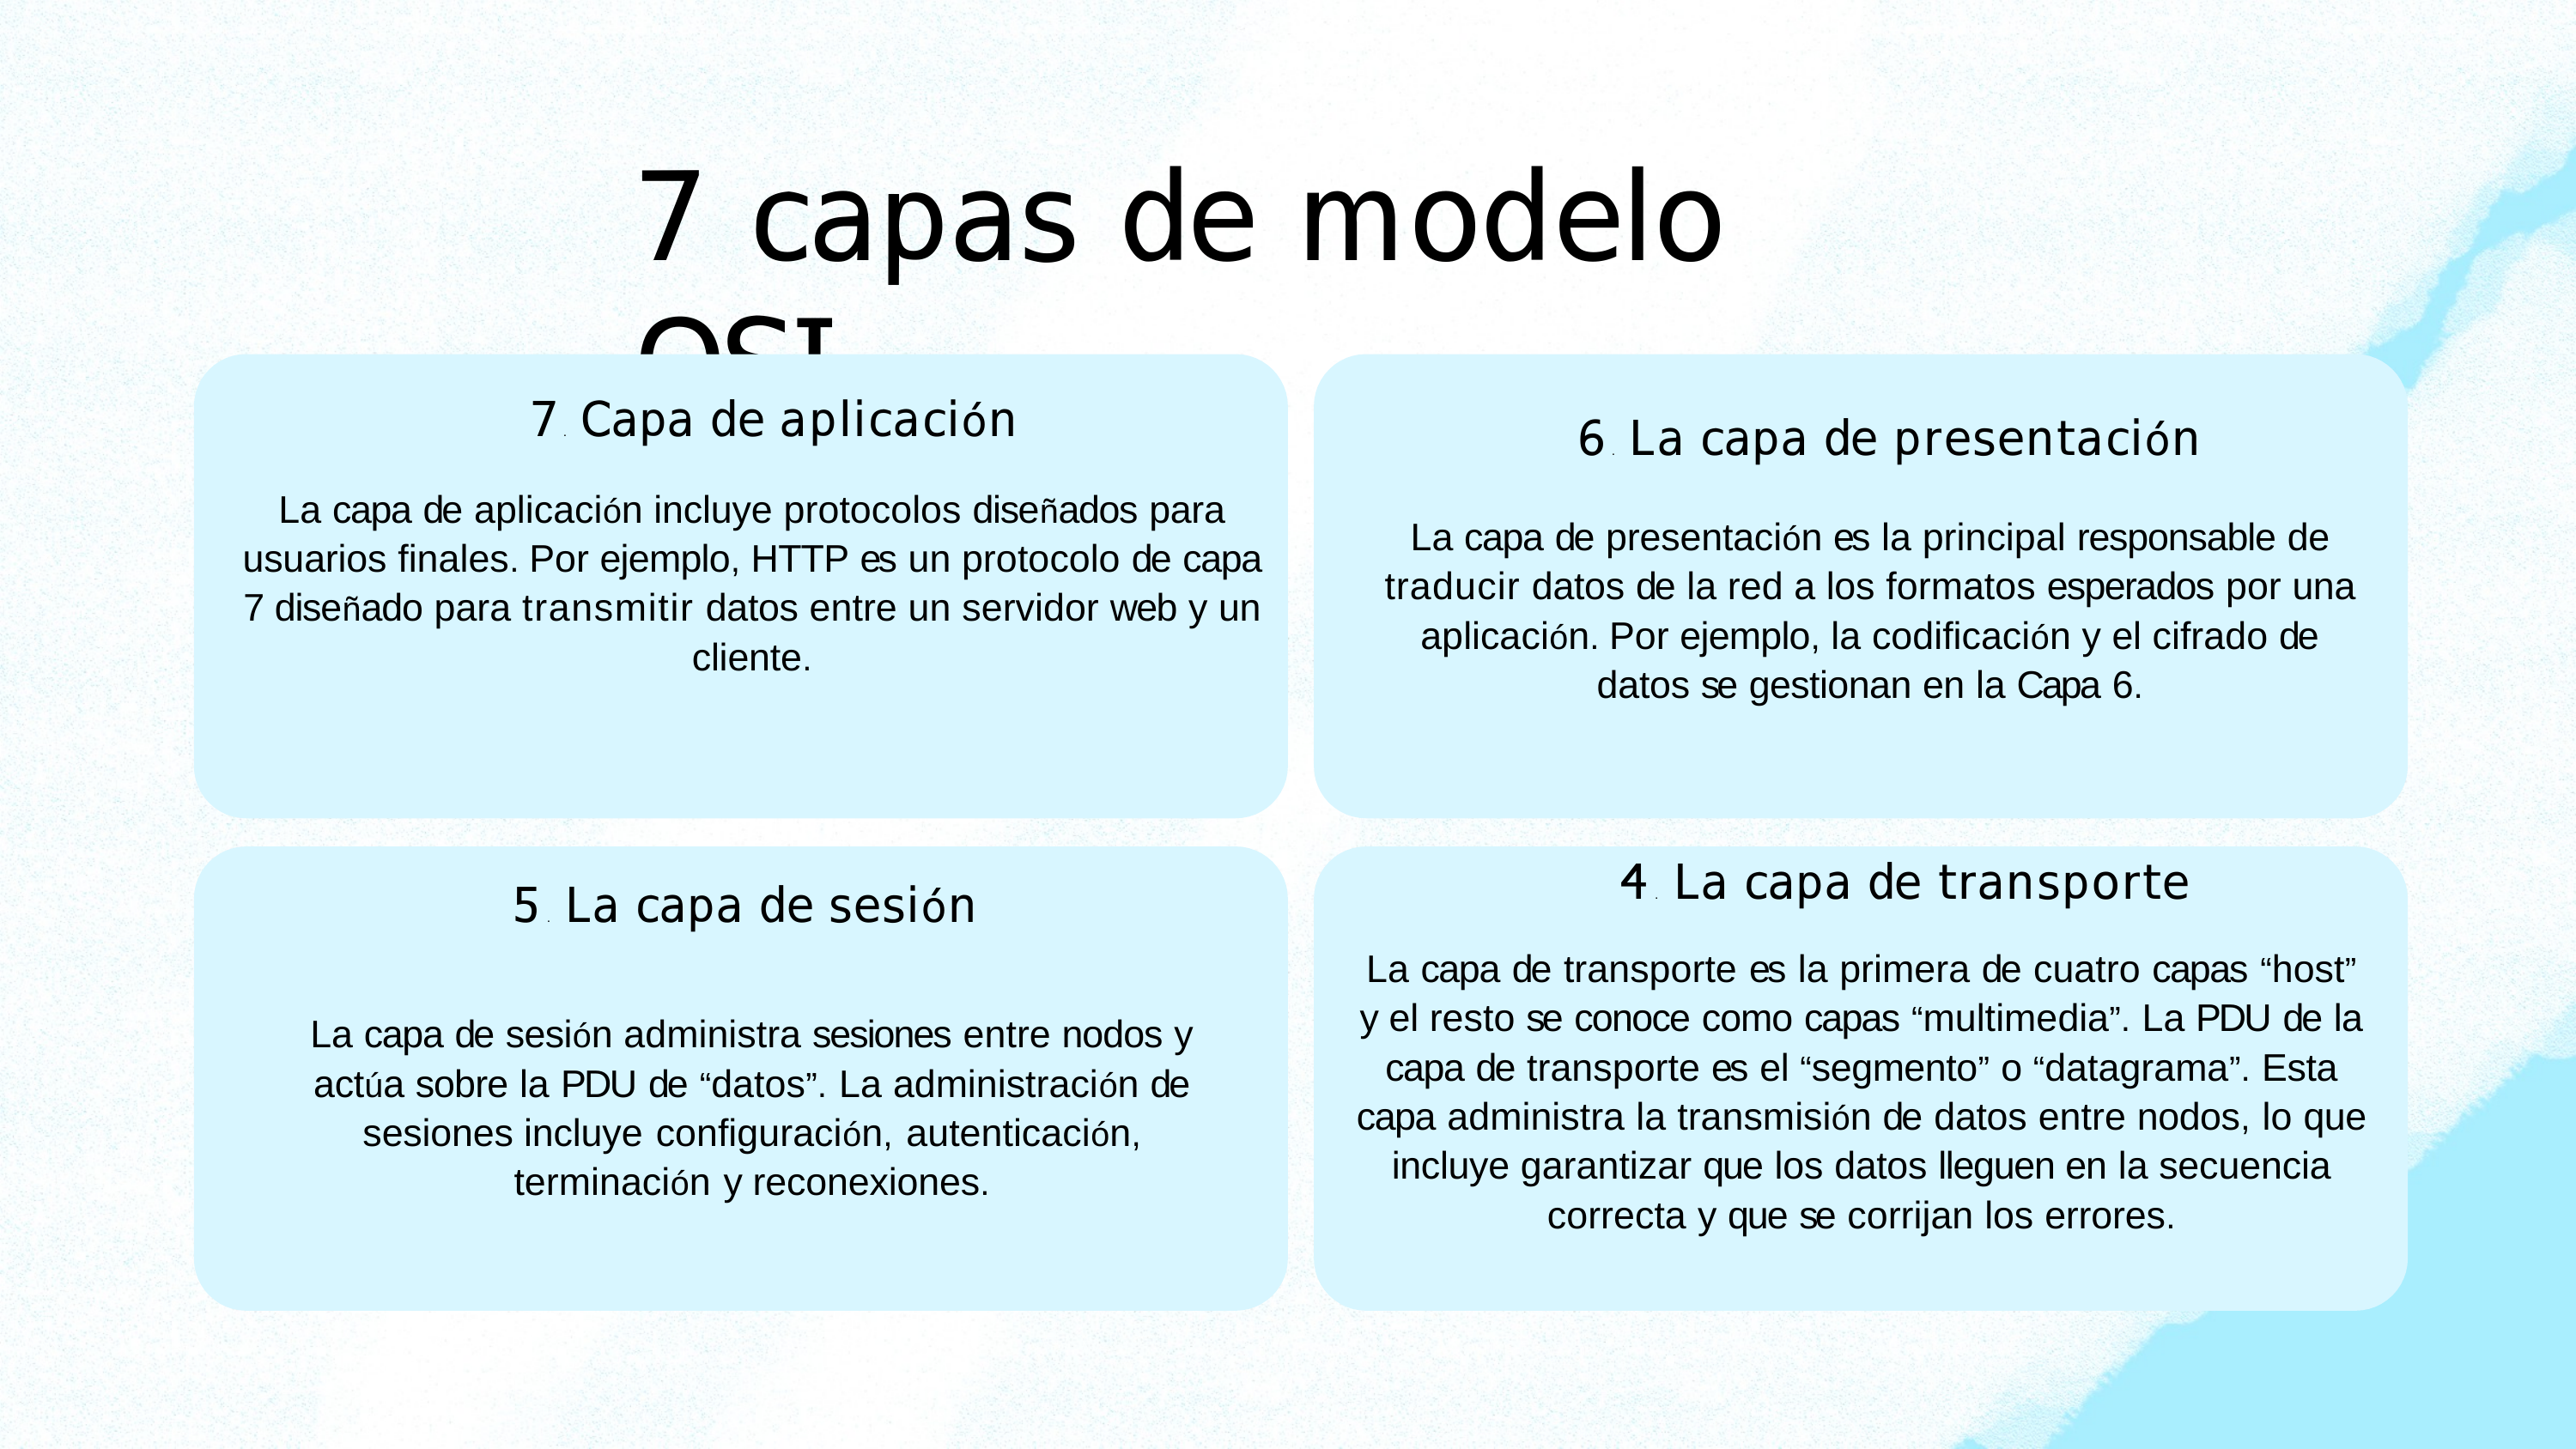

# 7 capas de modelo OSI

7.  Capa de aplicación
La capa de aplicación incluye protocolos diseñados para usuarios finales. Por ejemplo, HTTP es un protocolo de capa 7 diseñado para transmitir datos entre un servidor web y un cliente.
6.  La capa de presentación
La capa de presentación es la principal responsable de traducir datos de la red a los formatos esperados por una aplicación. Por ejemplo, la codificación y el cifrado de datos se gestionan en la Capa 6.

4.  La capa de transporte
La capa de transporte es la primera de cuatro capas “host” y el resto se conoce como capas “multimedia”. La PDU de la capa de transporte es el “segmento” o “datagrama”. Esta capa administra la transmisión de datos entre nodos, lo que incluye garantizar que los datos lleguen en la secuencia correcta y que se corrijan los errores.
5.  La capa de sesión

La capa de sesión administra sesiones entre nodos y actúa sobre la PDU de “datos”. La administración de sesiones incluye configuración, autenticación, terminación y reconexiones.